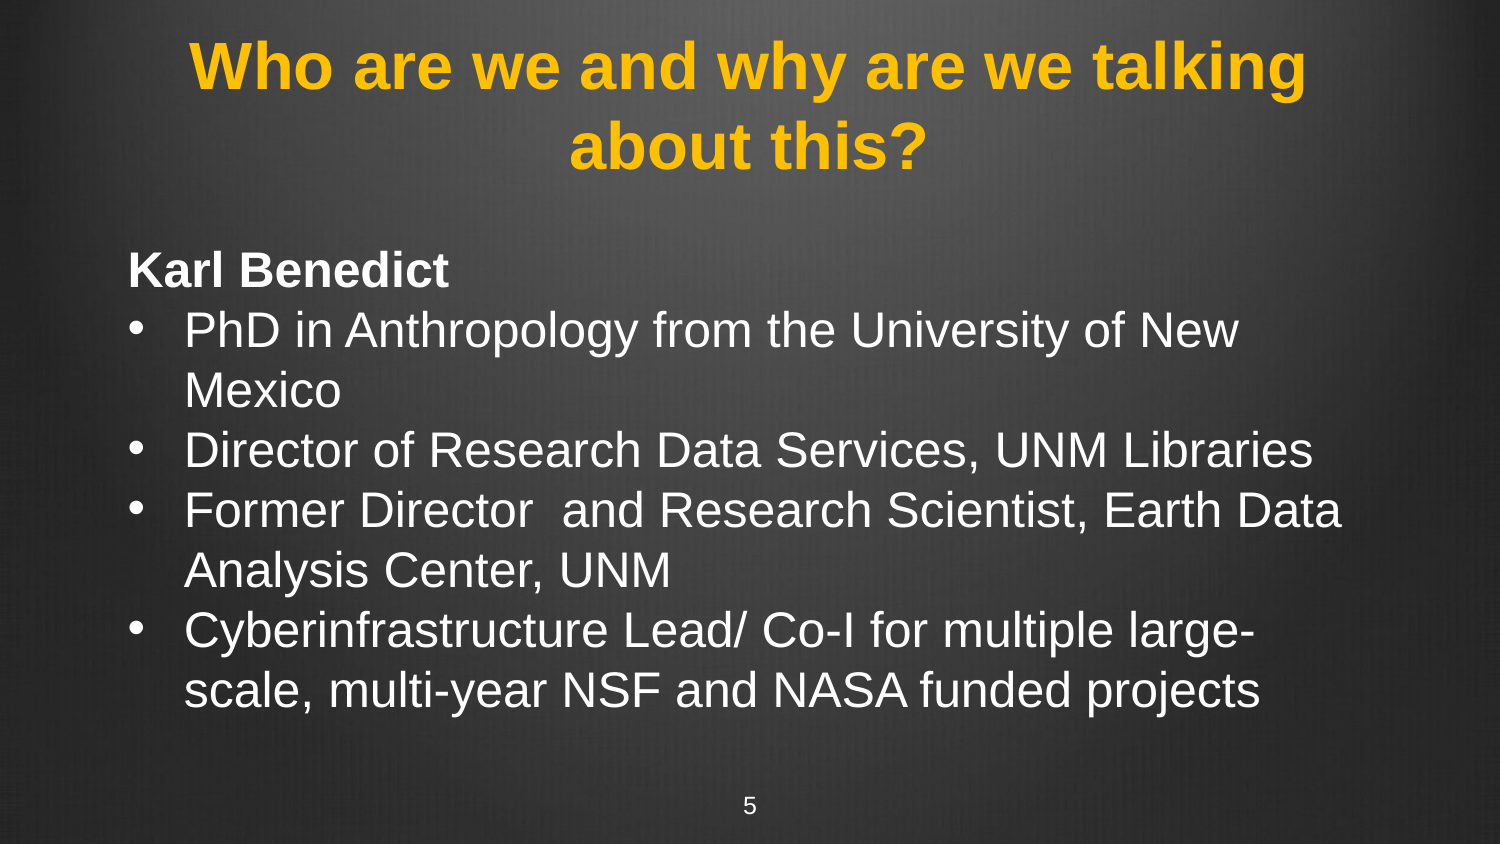

# Who are we and why are we talking about this?
Karl Benedict
PhD in Anthropology from the University of New Mexico
Director of Research Data Services, UNM Libraries
Former Director  and Research Scientist, Earth Data Analysis Center, UNM
Cyberinfrastructure Lead/ Co-I for multiple large-scale, multi-year NSF and NASA funded projects

5